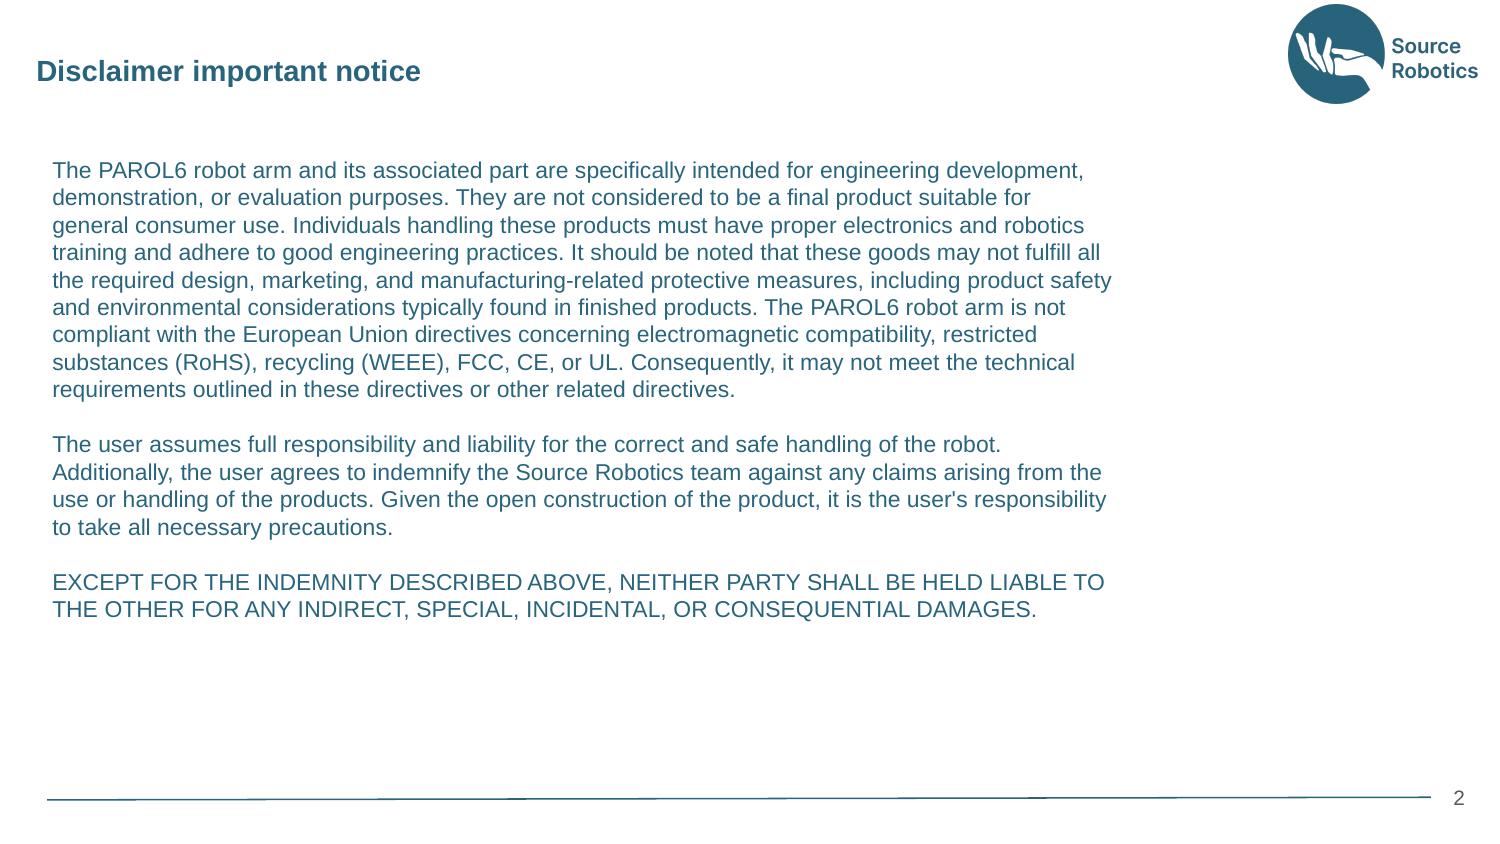

Disclaimer important notice

The PAROL6 robot arm and its associated part are specifically intended for engineering development, demonstration, or evaluation purposes. They are not considered to be a final product suitable for general consumer use. Individuals handling these products must have proper electronics and robotics training and adhere to good engineering practices. It should be noted that these goods may not fulfill all the required design, marketing, and manufacturing-related protective measures, including product safety and environmental considerations typically found in finished products. The PAROL6 robot arm is not compliant with the European Union directives concerning electromagnetic compatibility, restricted substances (RoHS), recycling (WEEE), FCC, CE, or UL. Consequently, it may not meet the technical requirements outlined in these directives or other related directives.

The user assumes full responsibility and liability for the correct and safe handling of the robot. Additionally, the user agrees to indemnify the Source Robotics team against any claims arising from the use or handling of the products. Given the open construction of the product, it is the user's responsibility to take all necessary precautions.

EXCEPT FOR THE INDEMNITY DESCRIBED ABOVE, NEITHER PARTY SHALL BE HELD LIABLE TO THE OTHER FOR ANY INDIRECT, SPECIAL, INCIDENTAL, OR CONSEQUENTIAL DAMAGES.

2